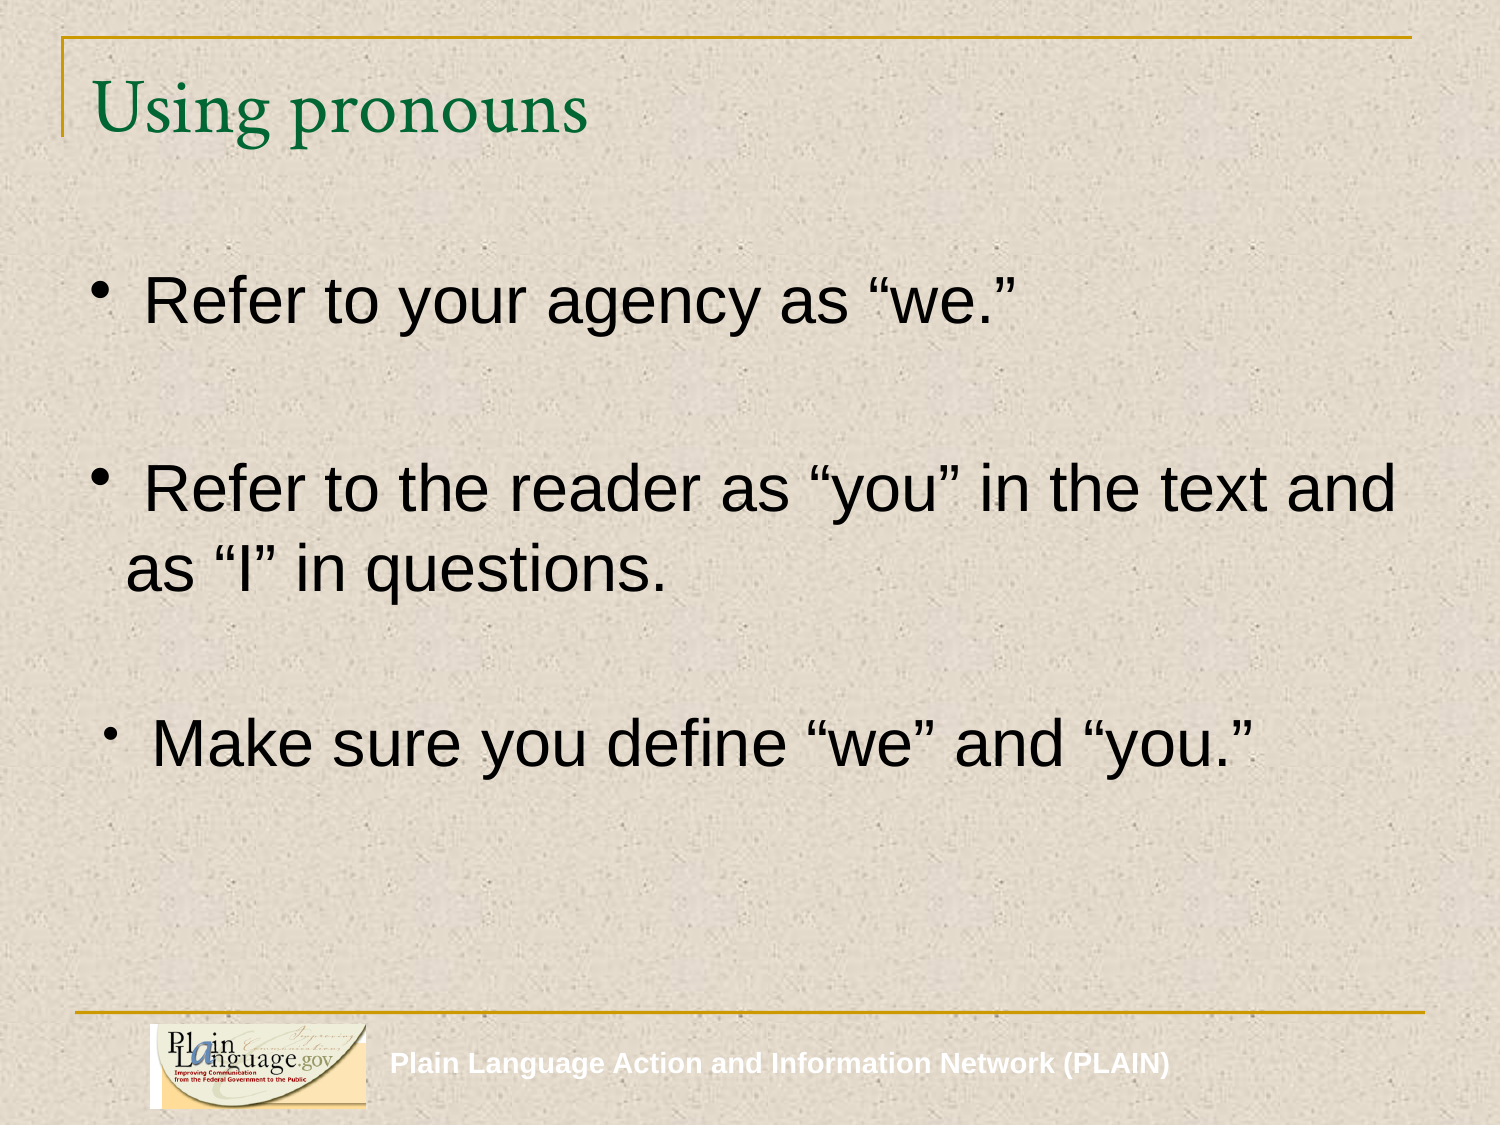

# Using pronouns
 Refer to your agency as “we.”
 Refer to the reader as “you” in the text and as “I” in questions.
 Make sure you define “we” and “you.”